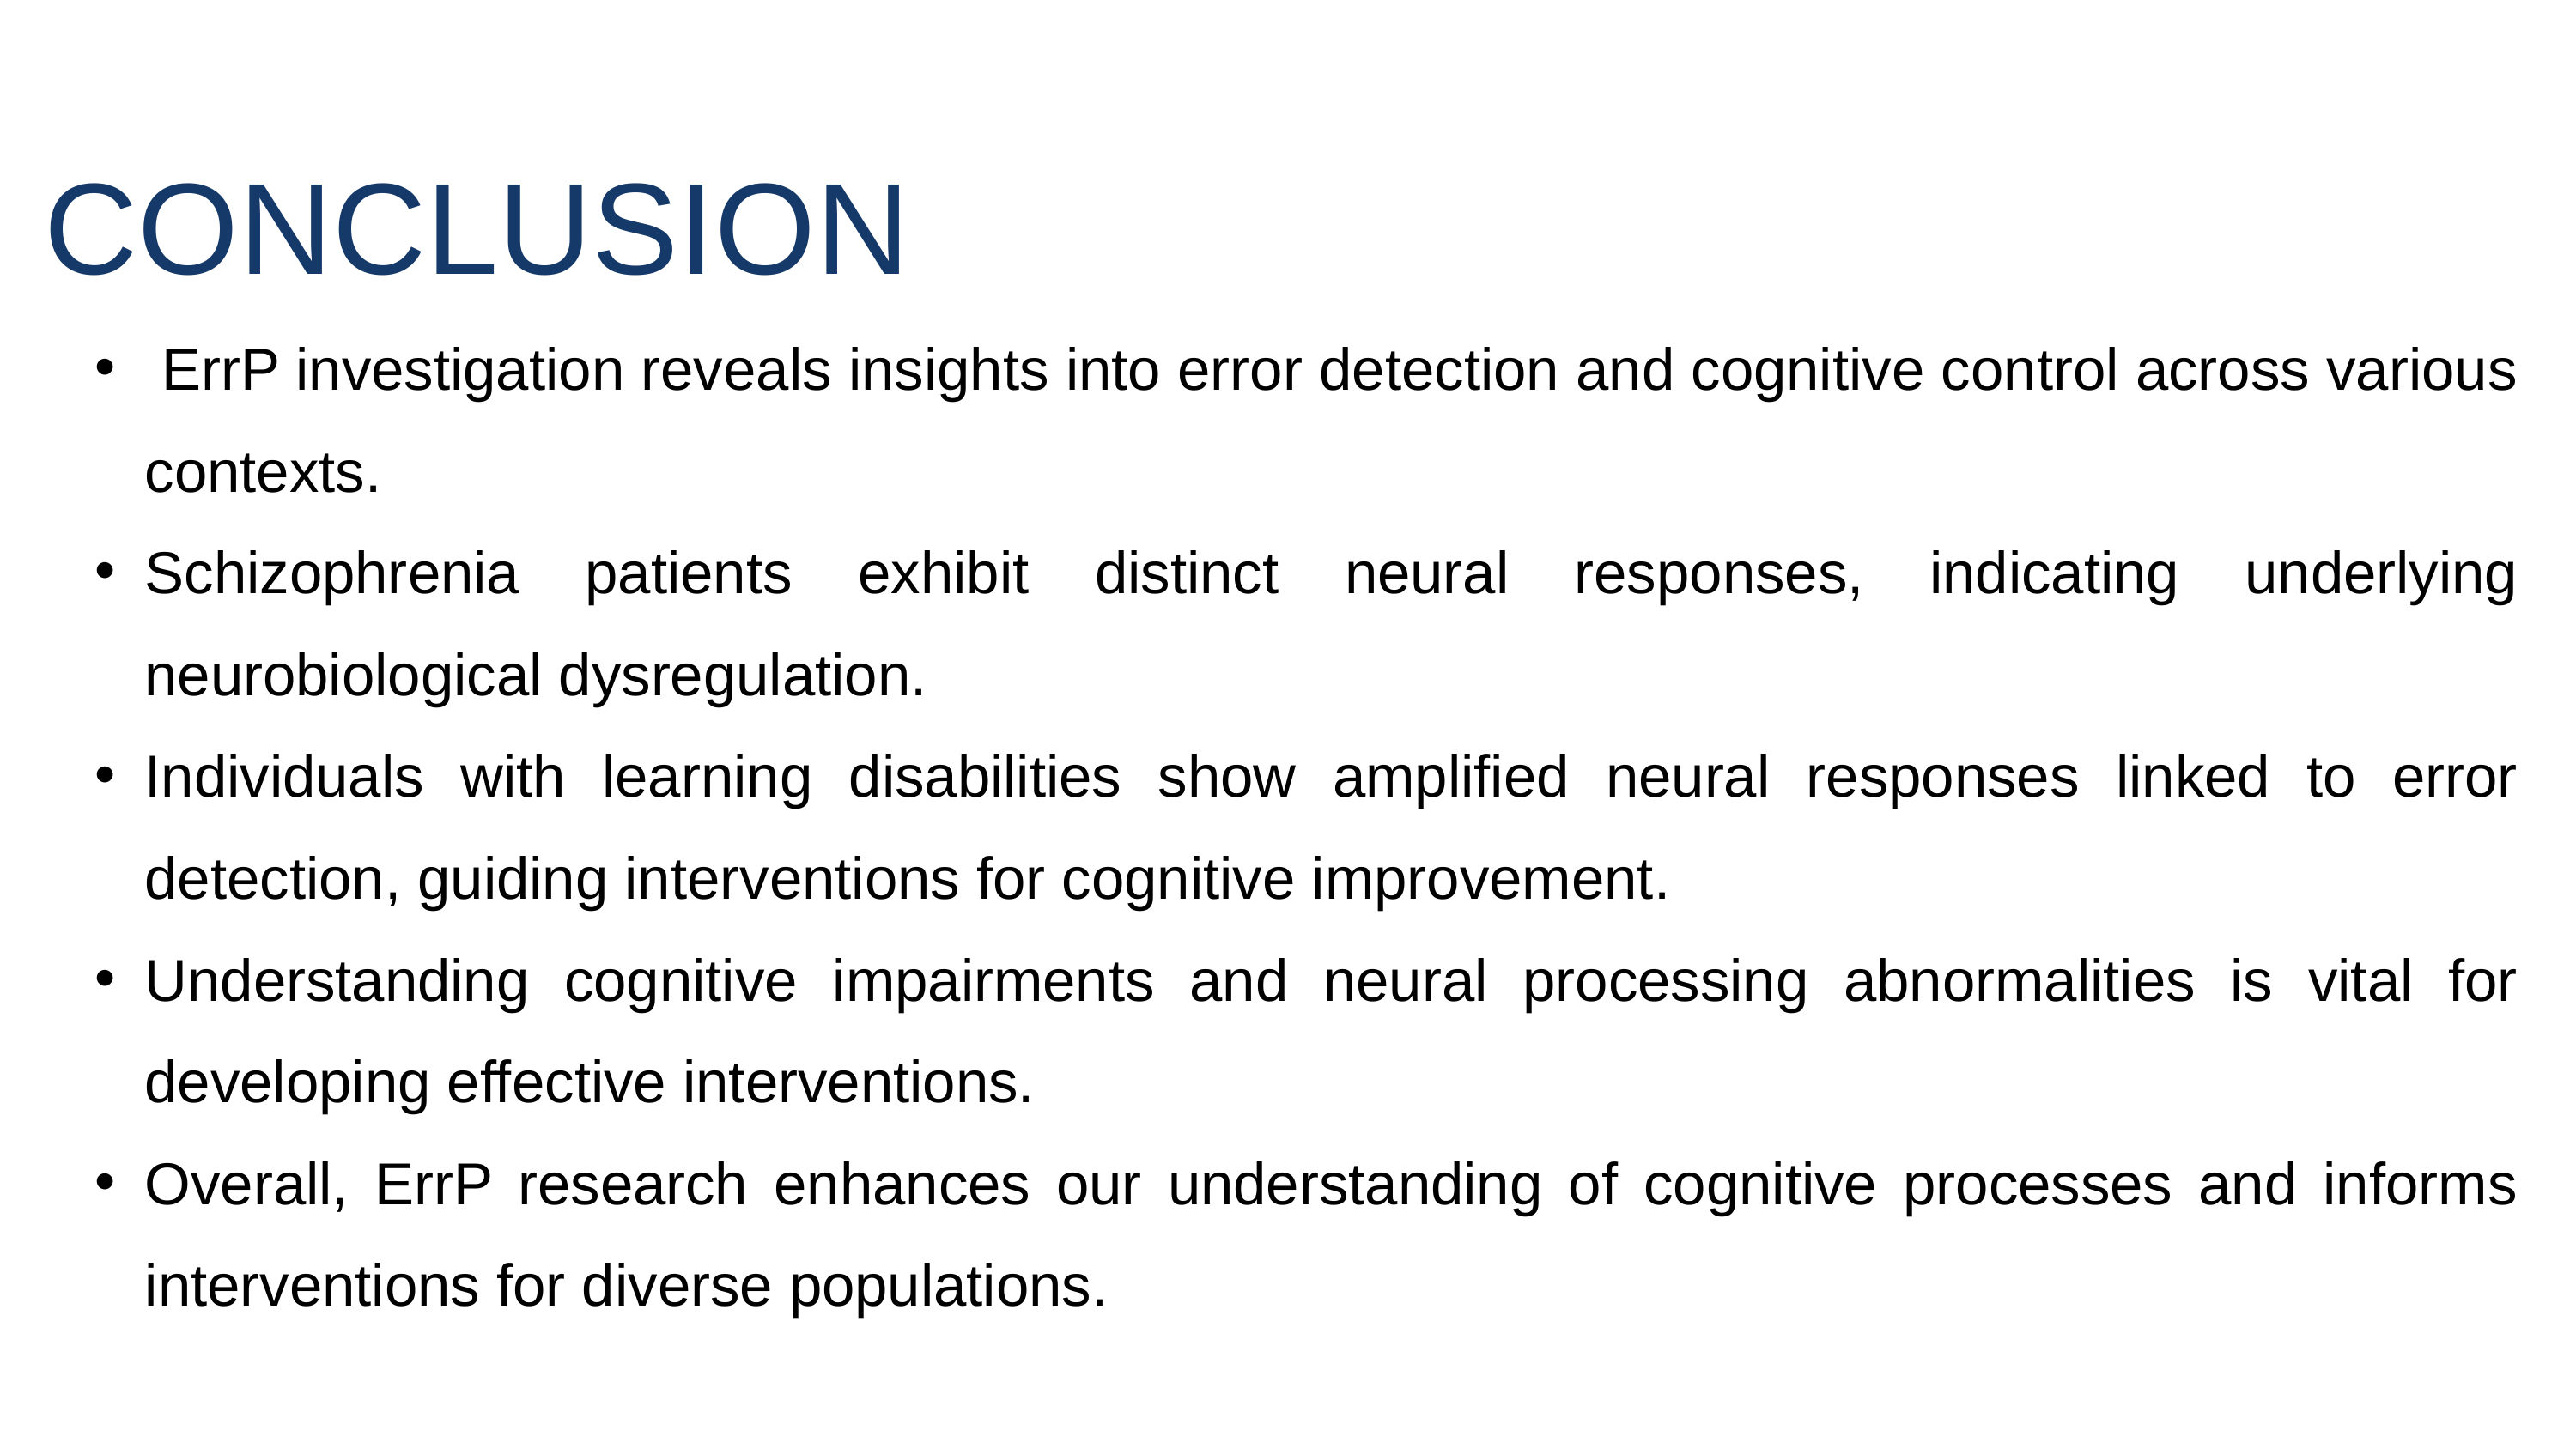

CONCLUSION
 ErrP investigation reveals insights into error detection and cognitive control across various contexts.
Schizophrenia patients exhibit distinct neural responses, indicating underlying neurobiological dysregulation.
Individuals with learning disabilities show amplified neural responses linked to error detection, guiding interventions for cognitive improvement.
Understanding cognitive impairments and neural processing abnormalities is vital for developing effective interventions.
Overall, ErrP research enhances our understanding of cognitive processes and informs interventions for diverse populations.